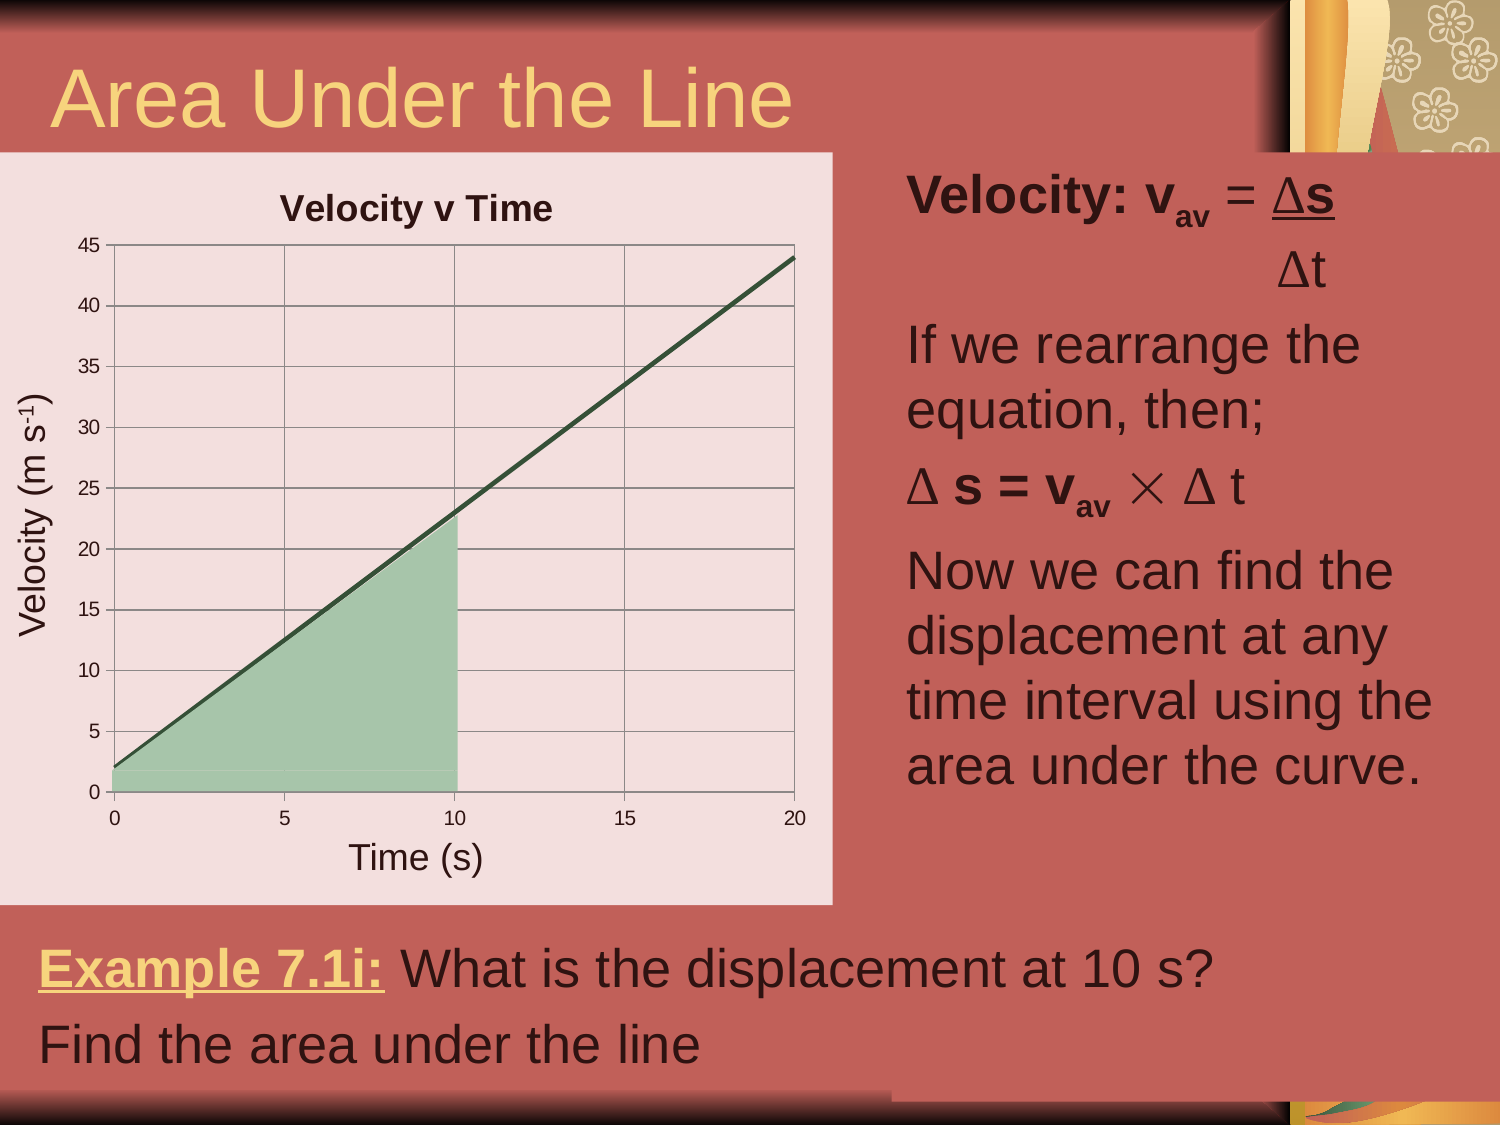

# Area Under the Line

### Chart:

| Category |  |
|---|---|
Velocity: vav = ∆s
	                     ∆t
If we rearrange the equation, then;
∆ s = vav × ∆ t
Now we can find the displacement at any time interval using the area under the curve.

Velocity (m s-1)

Time (s)
Example 7.1i: What is the displacement at 10 s?
Find the area under the line